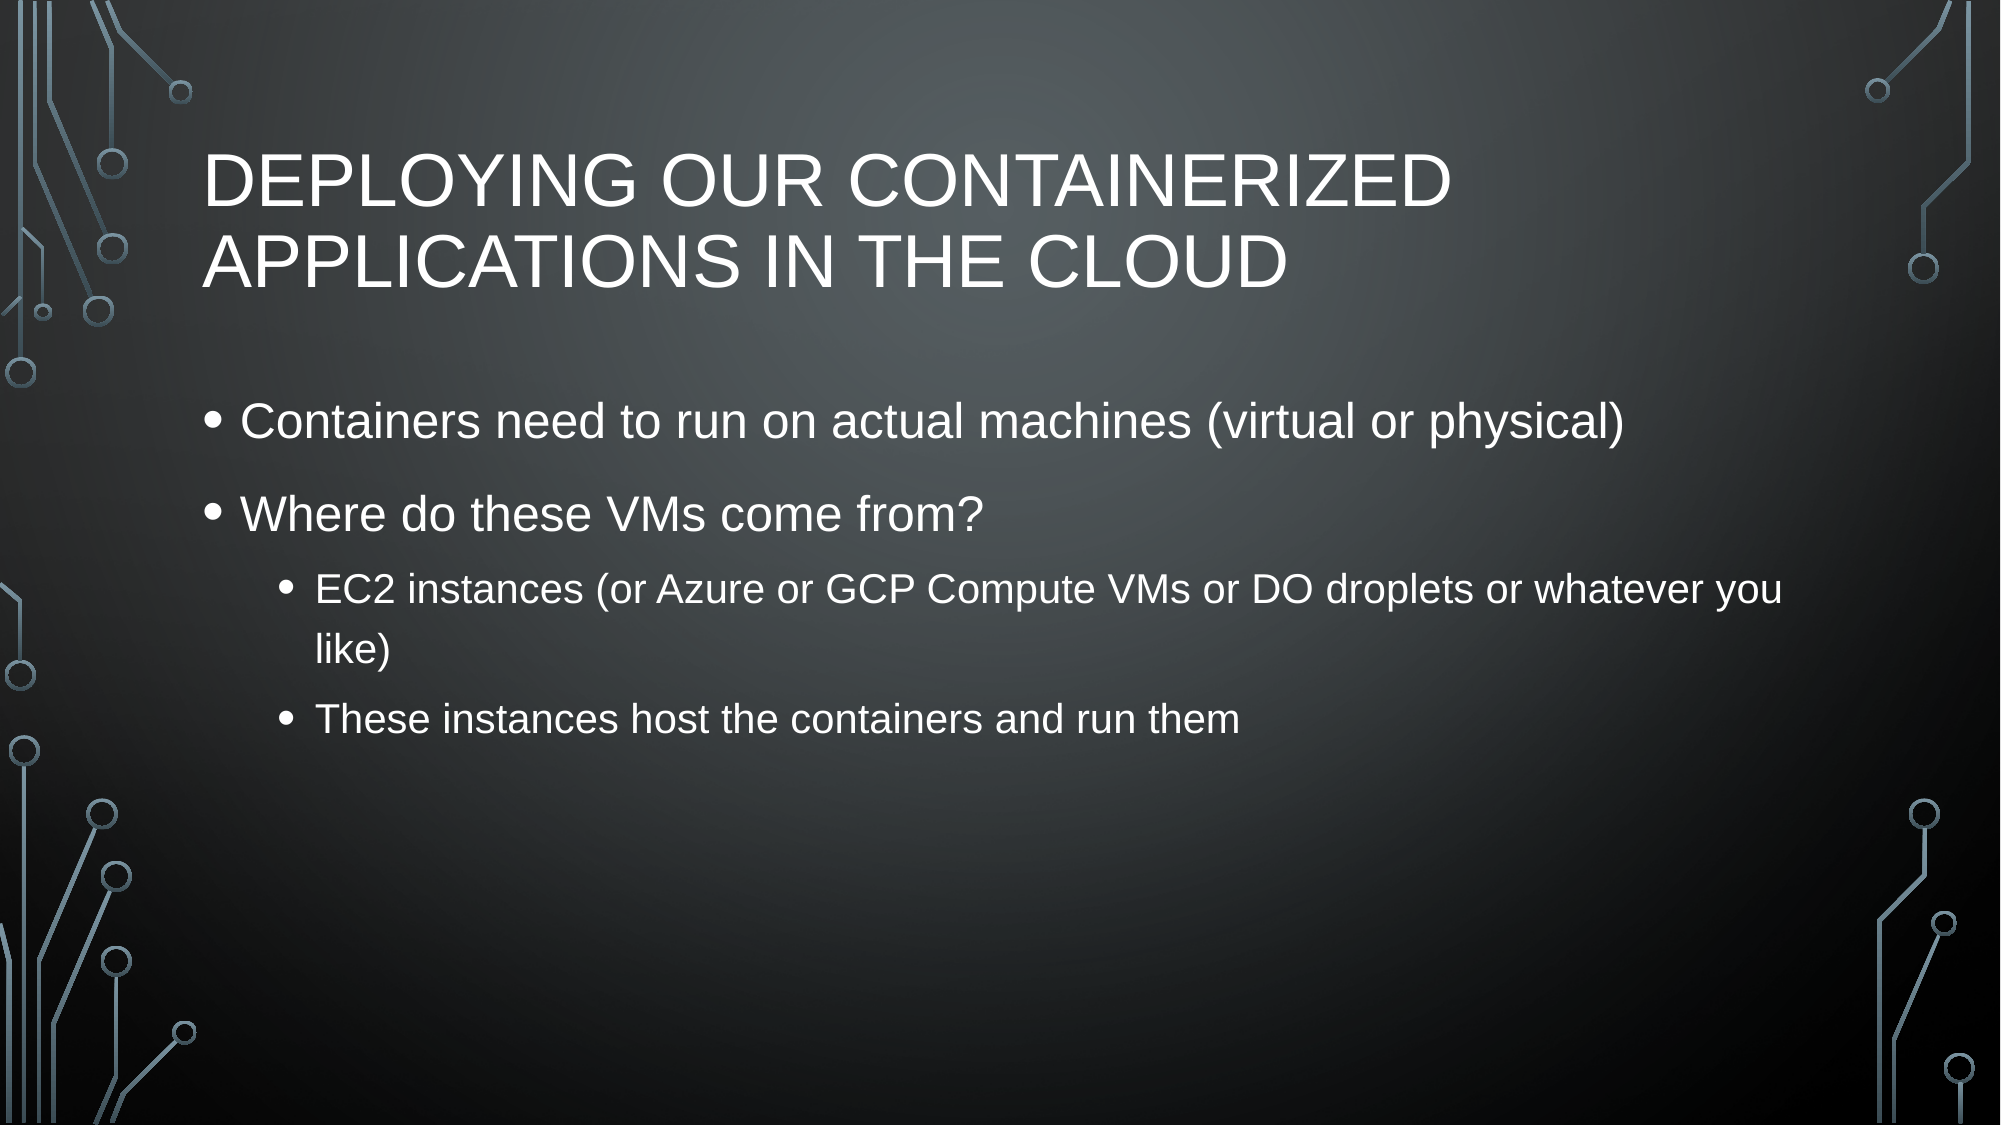

# Deploying our Containerized Applications in the cloud
Containers need to run on actual machines (virtual or physical)
Where do these VMs come from?
EC2 instances (or Azure or GCP Compute VMs or DO droplets or whatever you like)
These instances host the containers and run them